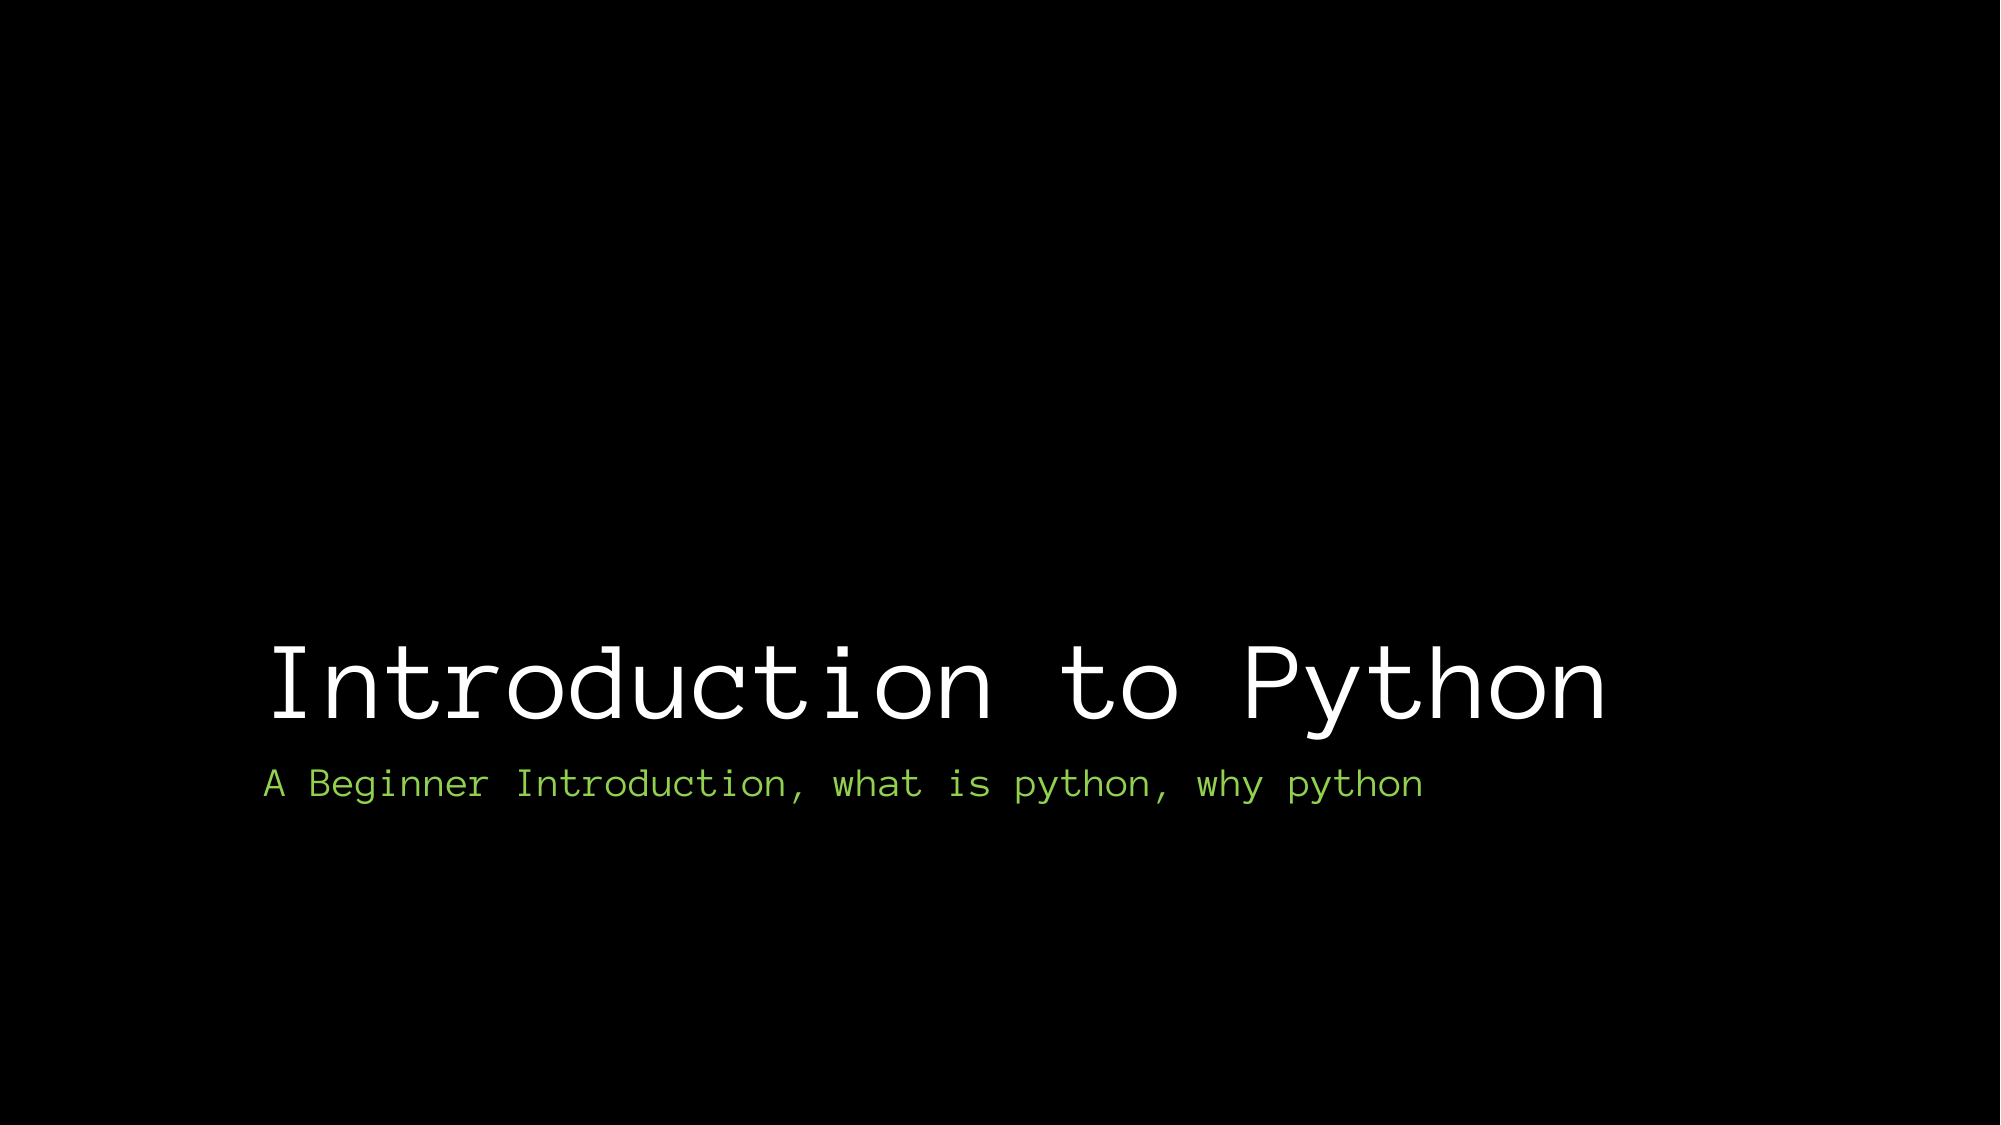

# Introduction to Python
A Beginner Introduction, what is python, why python